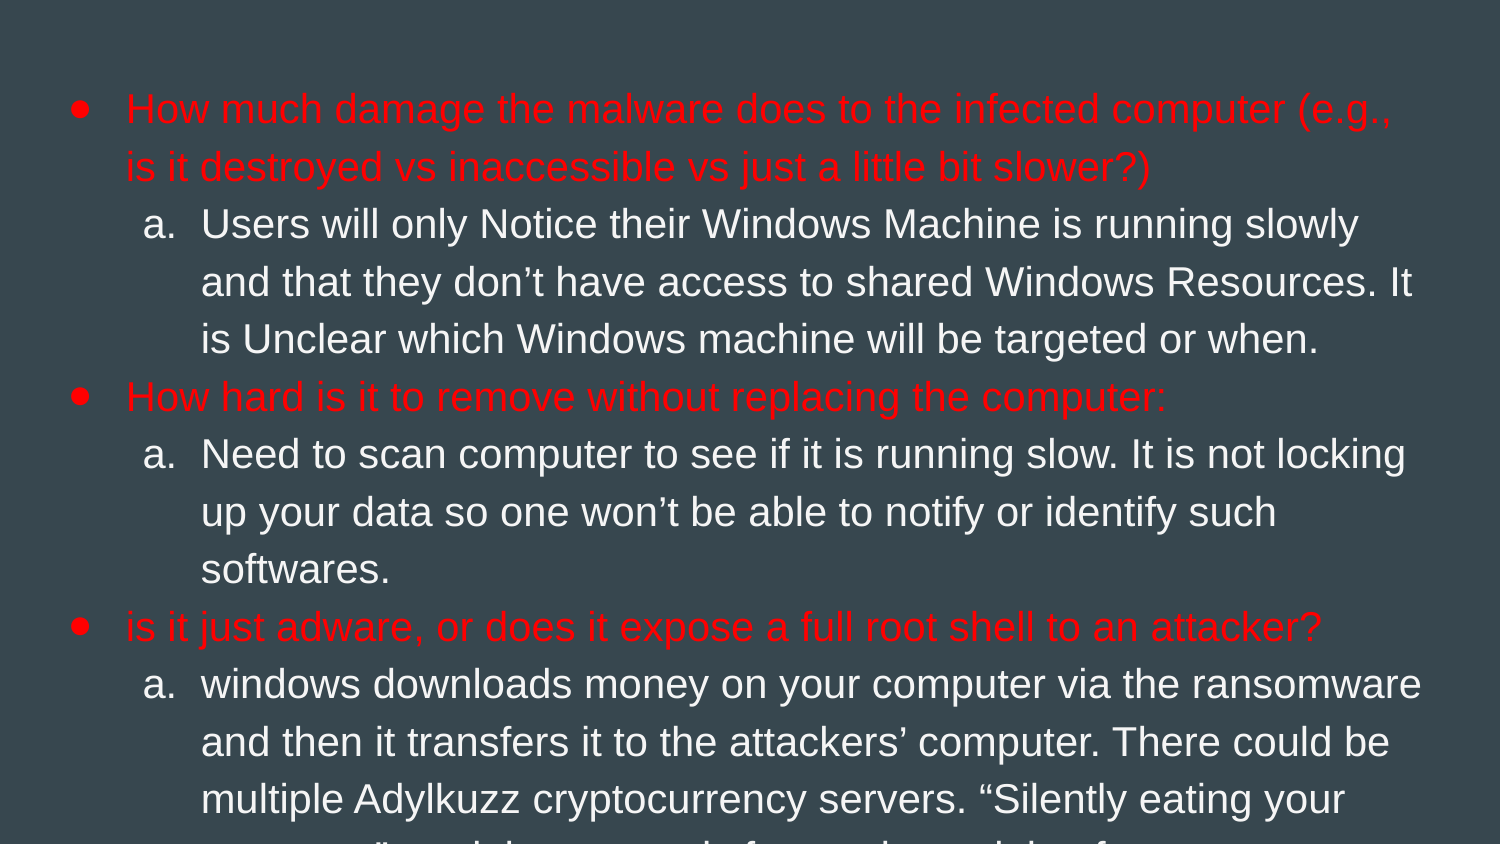

How much damage the malware does to the infected computer (e.g., is it destroyed vs inaccessible vs just a little bit slower?)
Users will only Notice their Windows Machine is running slowly and that they don’t have access to shared Windows Resources. It is Unclear which Windows machine will be targeted or when.
How hard is it to remove without replacing the computer:
Need to scan computer to see if it is running slow. It is not locking up your data so one won’t be able to notify or identify such softwares.
is it just adware, or does it expose a full root shell to an attacker?
windows downloads money on your computer via the ransomware and then it transfers it to the attackers’ computer. There could be multiple Adylkuzz cryptocurrency servers. “Silently eating your computer”  and they are only focused on mining for cryptocurrency, (Bitcoin; Monero).